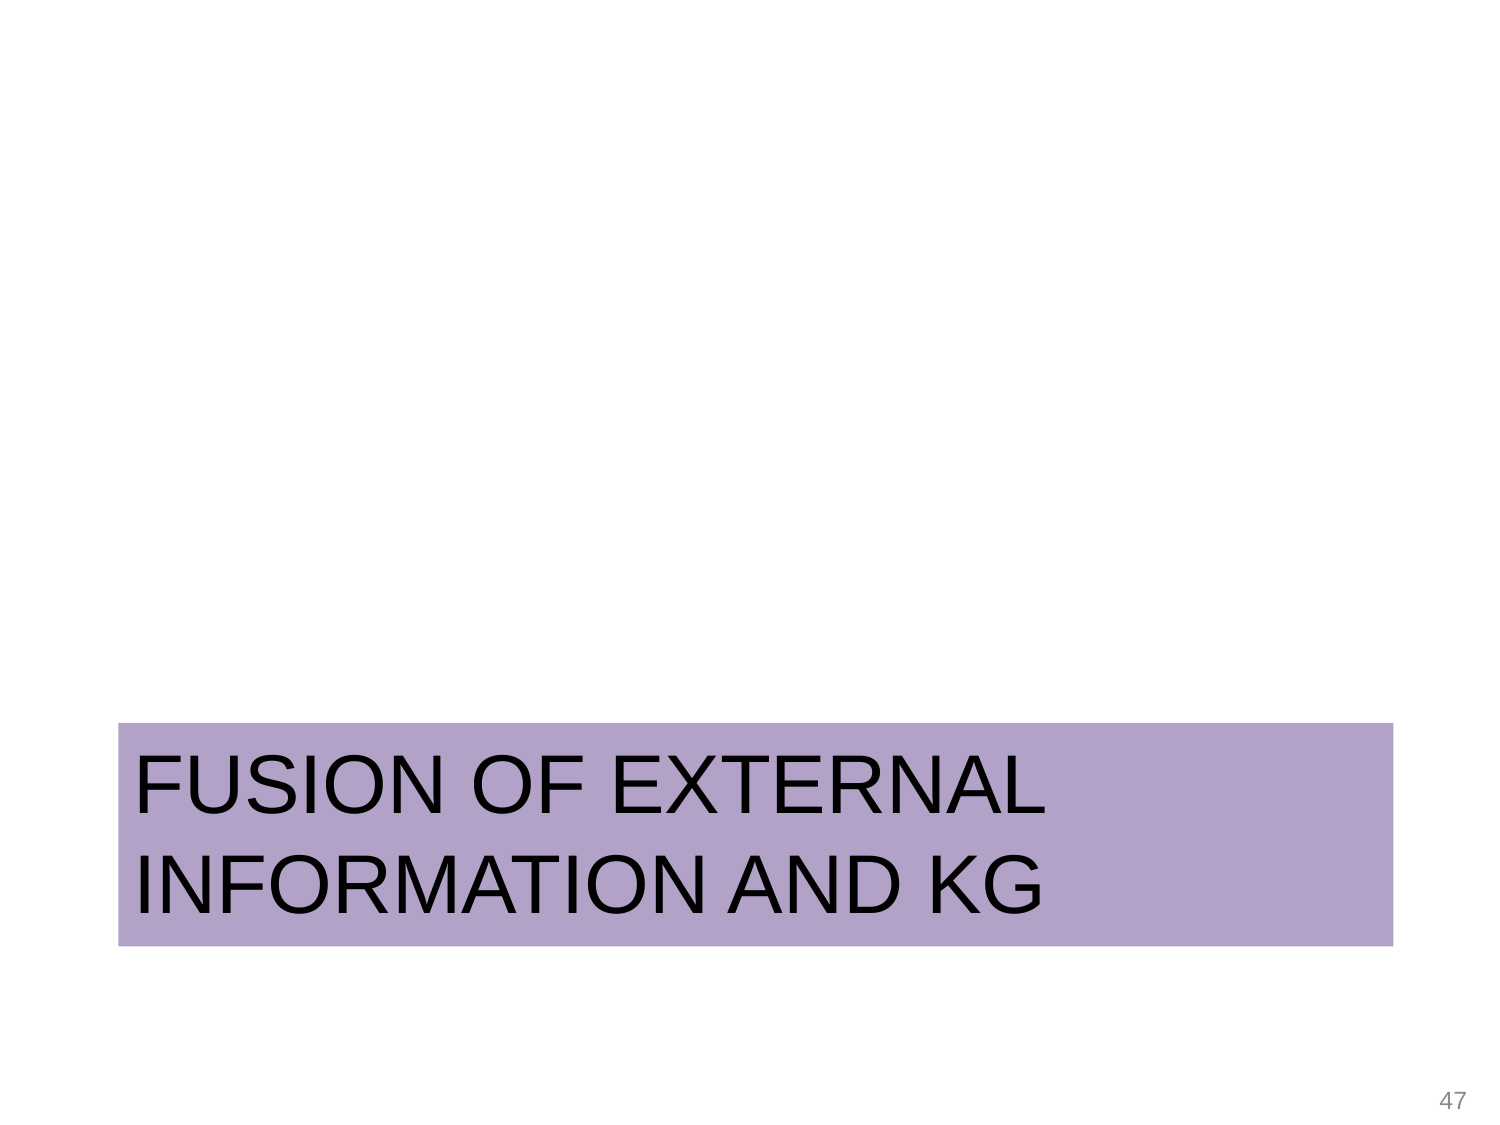

# Fusion of External Information and KG
47